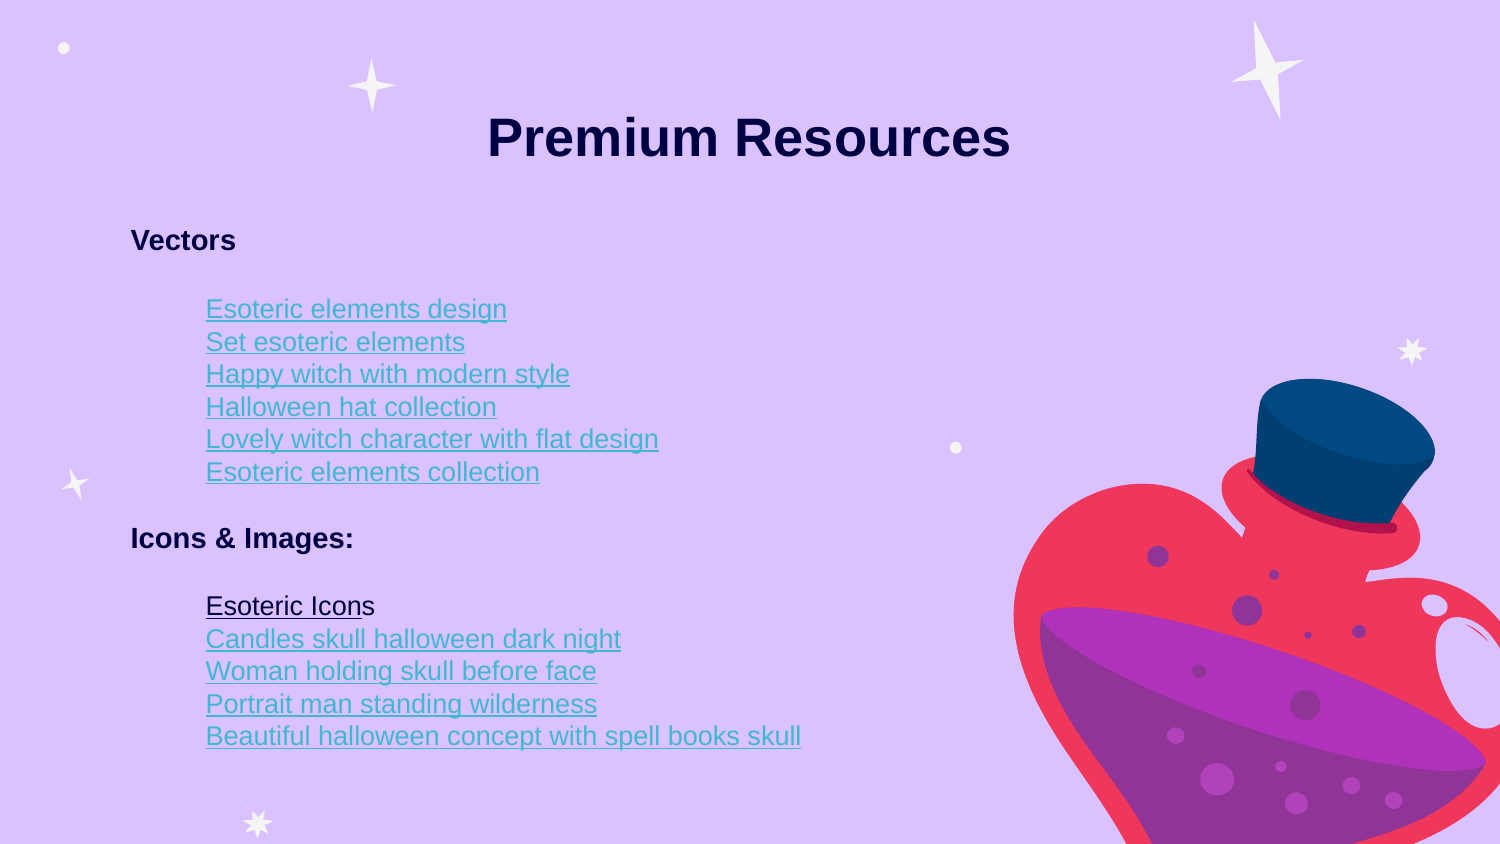

# Premium Resources
Vectors

Esoteric elements design
Set esoteric elements
Happy witch with modern style
Halloween hat collection
Lovely witch character with flat design
Esoteric elements collection

Icons & Images:

Esoteric Icons
Candles skull halloween dark night
Woman holding skull before face
Portrait man standing wilderness
Beautiful halloween concept with spell books skull